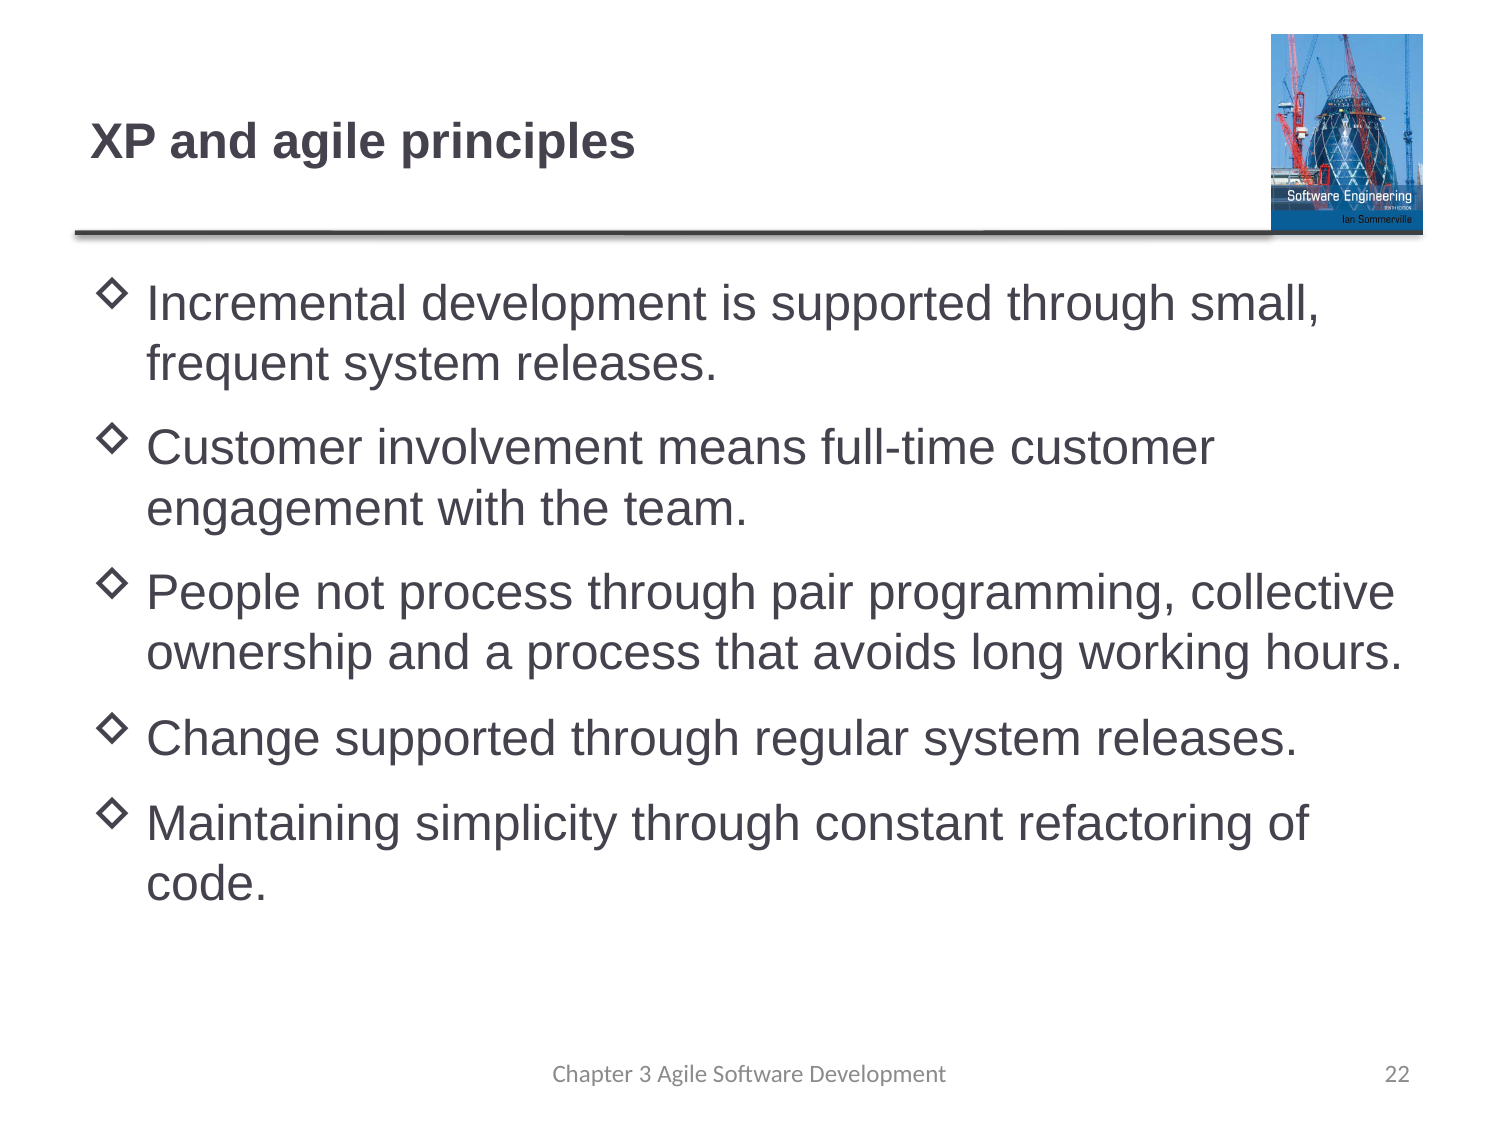

# XP and agile principles
Incremental development is supported through small, frequent system releases.
Customer involvement means full-time customer engagement with the team.
People not process through pair programming, collective ownership and a process that avoids long working hours.
Change supported through regular system releases.
Maintaining simplicity through constant refactoring of code.
Chapter 3 Agile Software Development
22